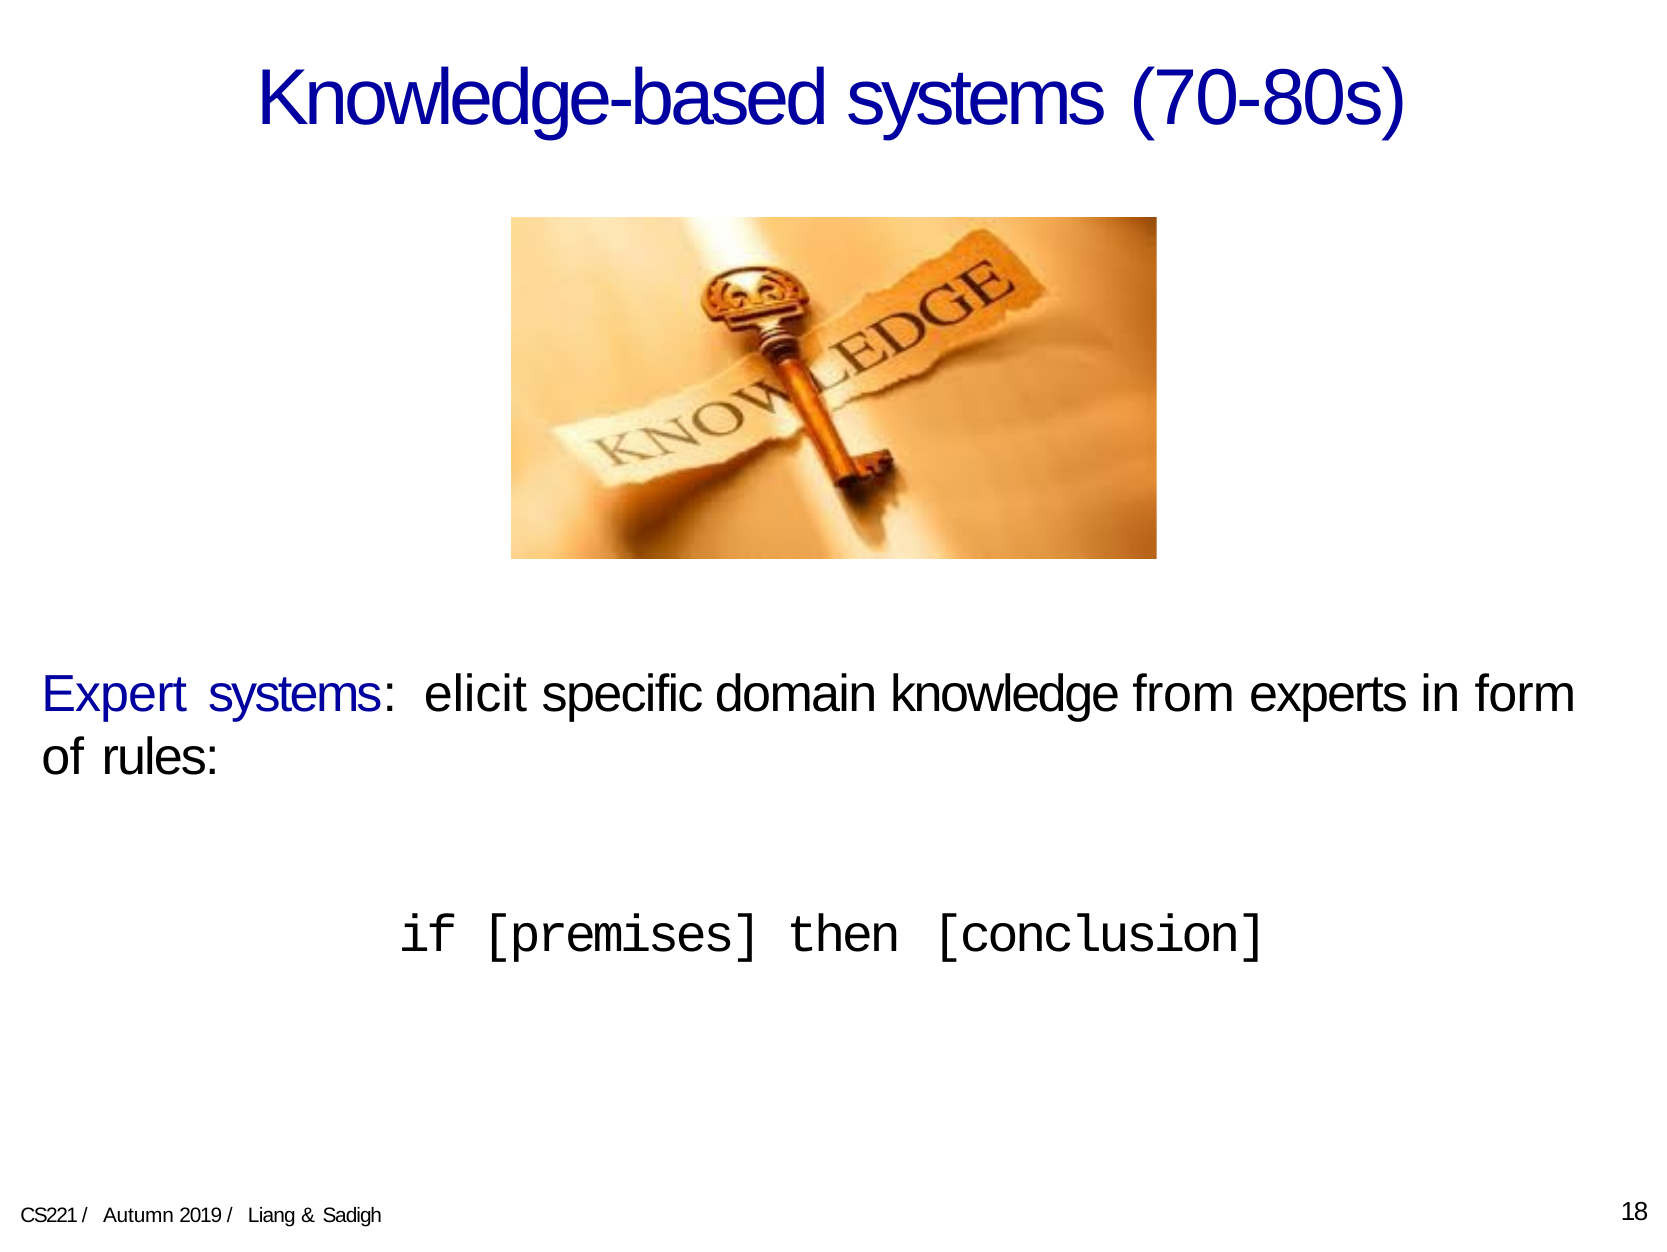

# Knowledge-based systems (70-80s)

Expert systems:	elicit specific domain knowledge from experts in form  of rules:

if [premises] then [conclusion]
18
CS221 / Autumn 2019 / Liang & Sadigh